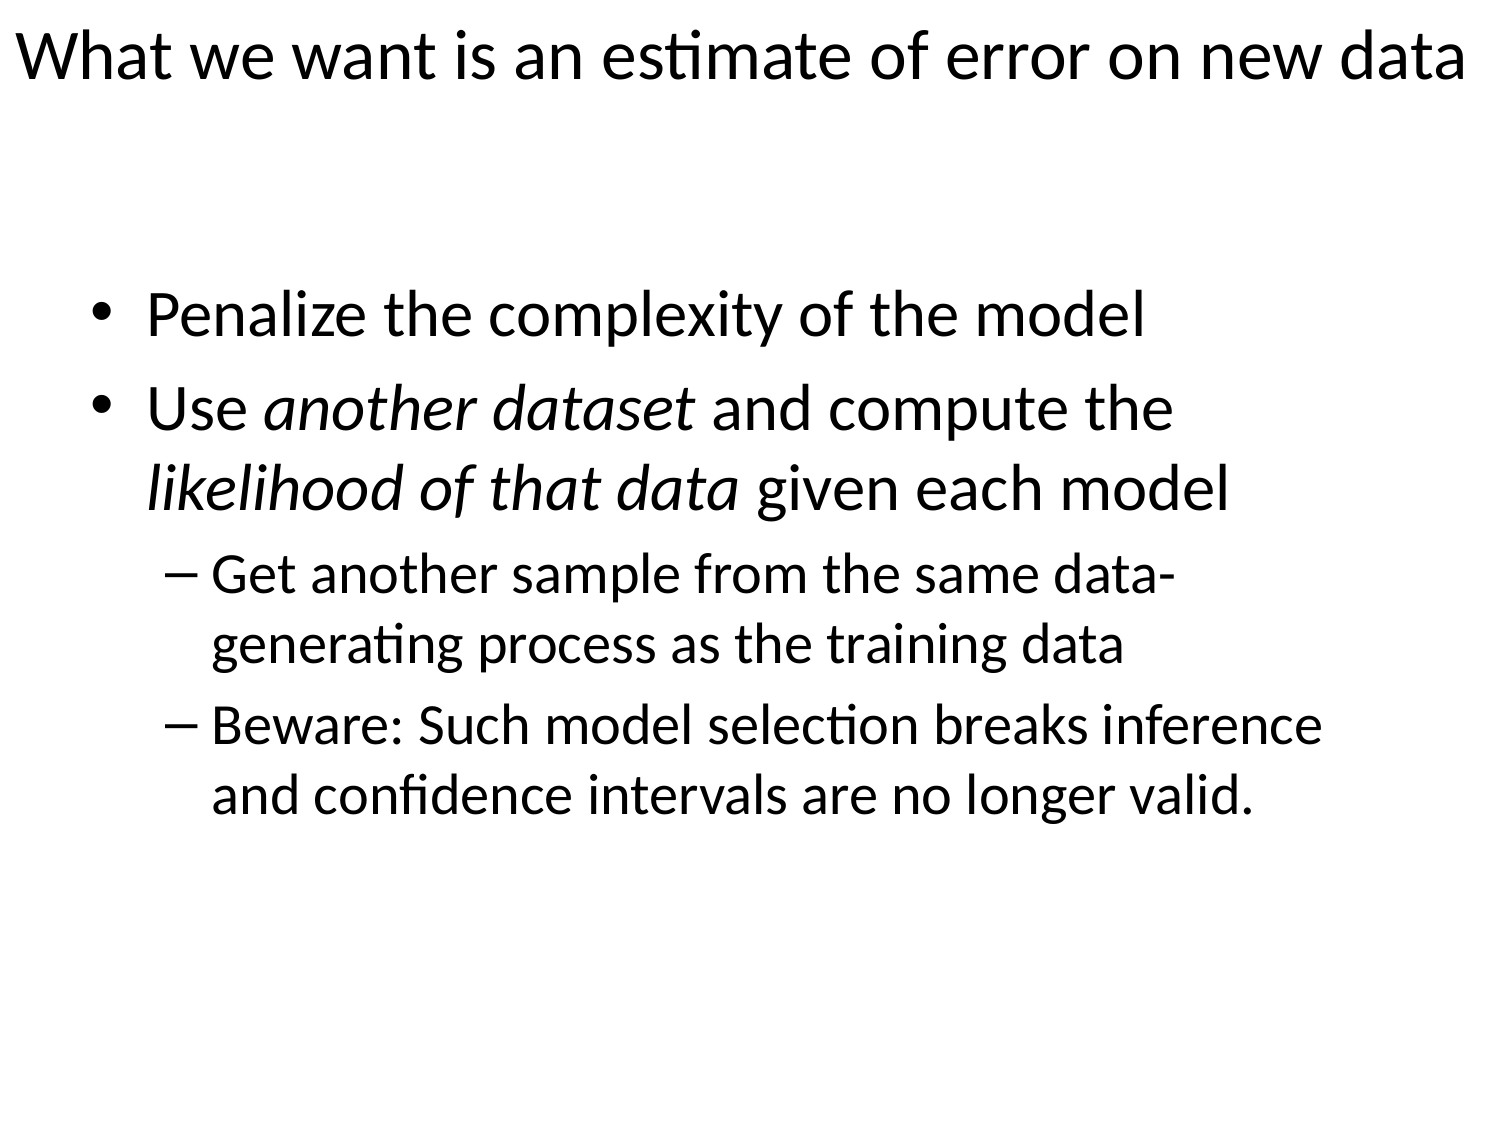

# What we want is an estimate of error on new data
Penalize the complexity of the model
Use another dataset and compute the likelihood of that data given each model
Get another sample from the same data-generating process as the training data
Beware: Such model selection breaks inference and confidence intervals are no longer valid.